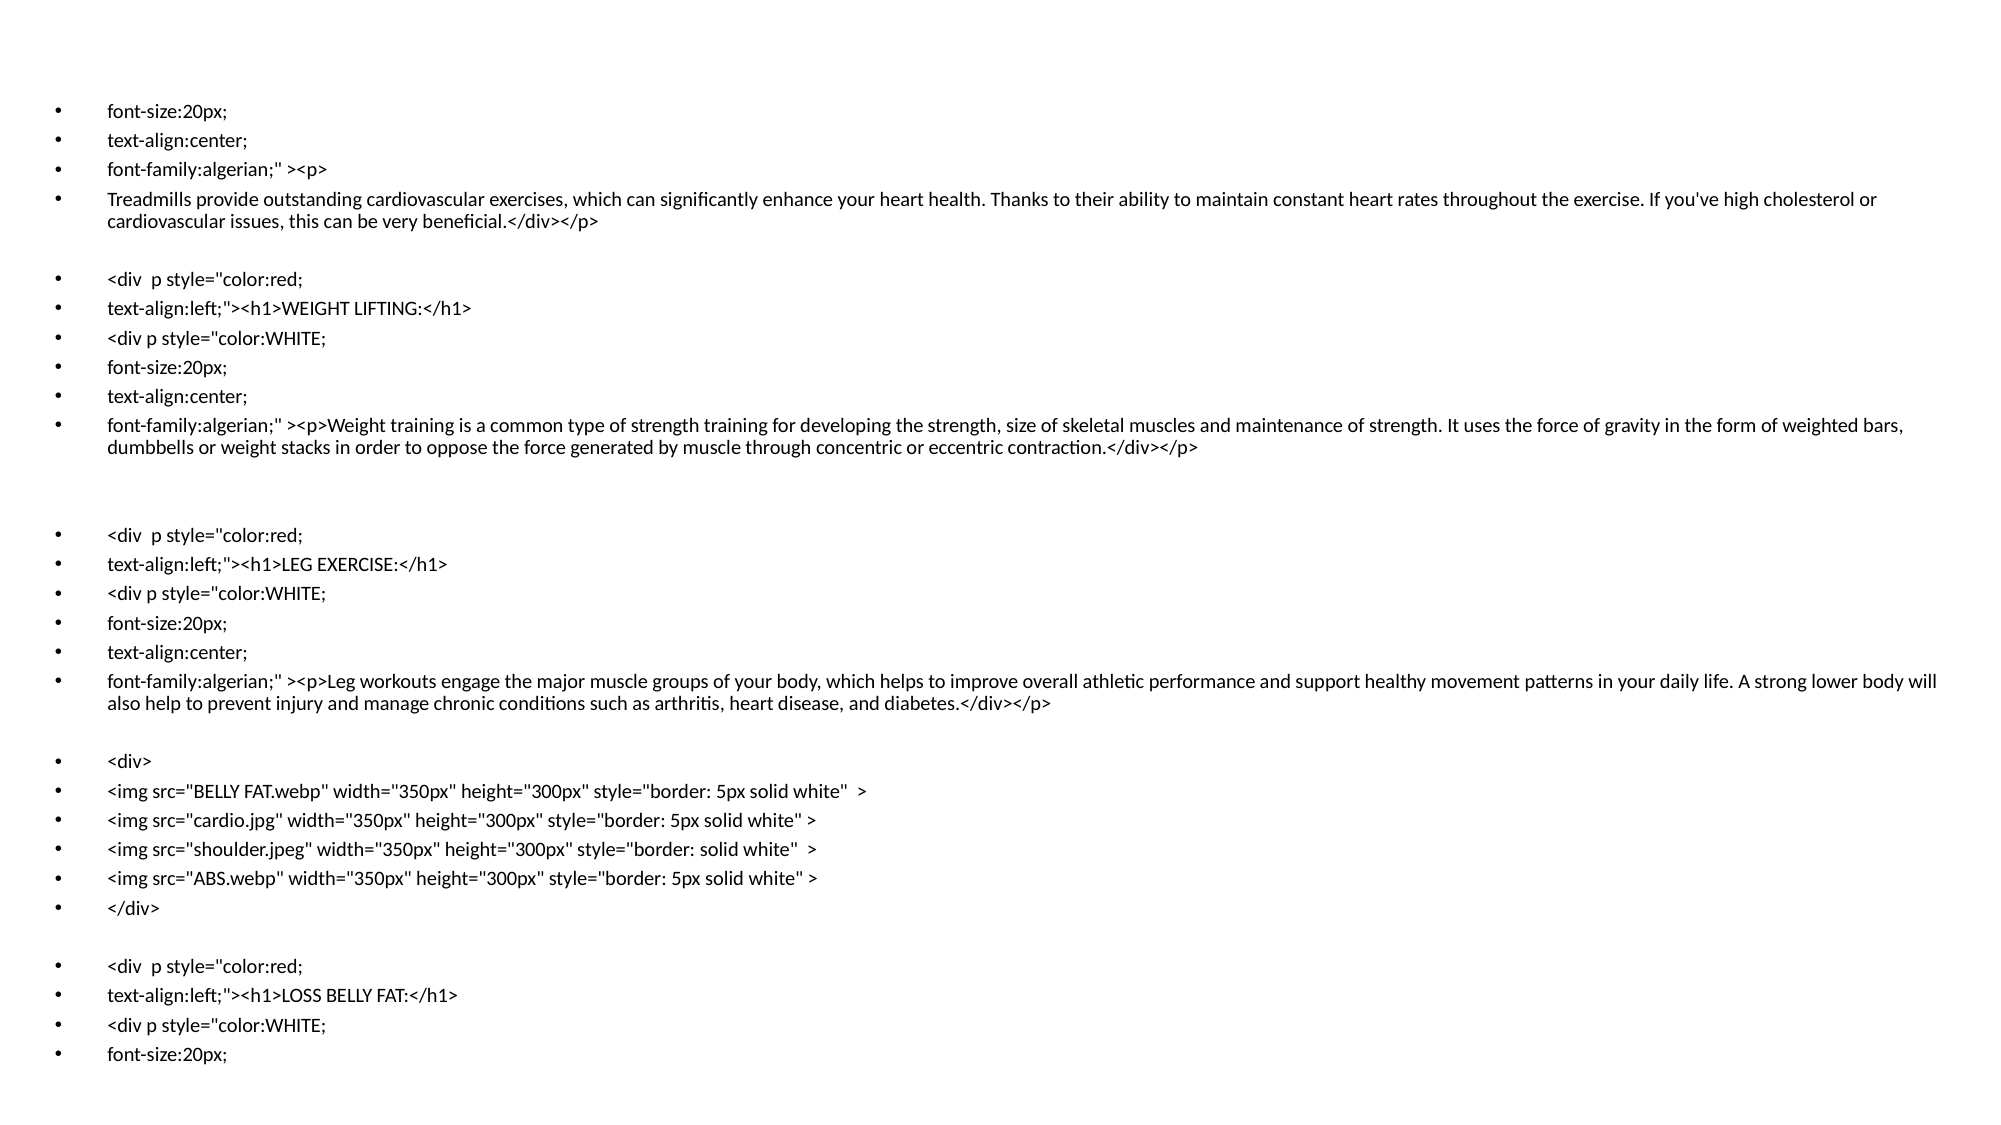

#
font-size:20px;
text-align:center;
font-family:algerian;" ><p>
Treadmills provide outstanding cardiovascular exercises, which can significantly enhance your heart health. Thanks to their ability to maintain constant heart rates throughout the exercise. If you've high cholesterol or cardiovascular issues, this can be very beneficial.</div></p>

<div  p style="color:red;
text-align:left;"><h1>WEIGHT LIFTING:</h1>
<div p style="color:WHITE;
font-size:20px;
text-align:center;
font-family:algerian;" ><p>Weight training is a common type of strength training for developing the strength, size of skeletal muscles and maintenance of strength. It uses the force of gravity in the form of weighted bars, dumbbells or weight stacks in order to oppose the force generated by muscle through concentric or eccentric contraction.</div></p>

<div  p style="color:red;
text-align:left;"><h1>LEG EXERCISE:</h1>
<div p style="color:WHITE;
font-size:20px;
text-align:center;
font-family:algerian;" ><p>Leg workouts engage the major muscle groups of your body, which helps to improve overall athletic performance and support healthy movement patterns in your daily life. A strong lower body will also help to prevent injury and manage chronic conditions such as arthritis, heart disease, and diabetes.</div></p>

<div>
<img src="BELLY FAT.webp" width="350px" height="300px" style="border: 5px solid white"  >
<img src="cardio.jpg" width="350px" height="300px" style="border: 5px solid white" >
<img src="shoulder.jpeg" width="350px" height="300px" style="border: solid white"  >
<img src="ABS.webp" width="350px" height="300px" style="border: 5px solid white" >
</div>

<div  p style="color:red;
text-align:left;"><h1>LOSS BELLY FAT:</h1>
<div p style="color:WHITE;
font-size:20px;